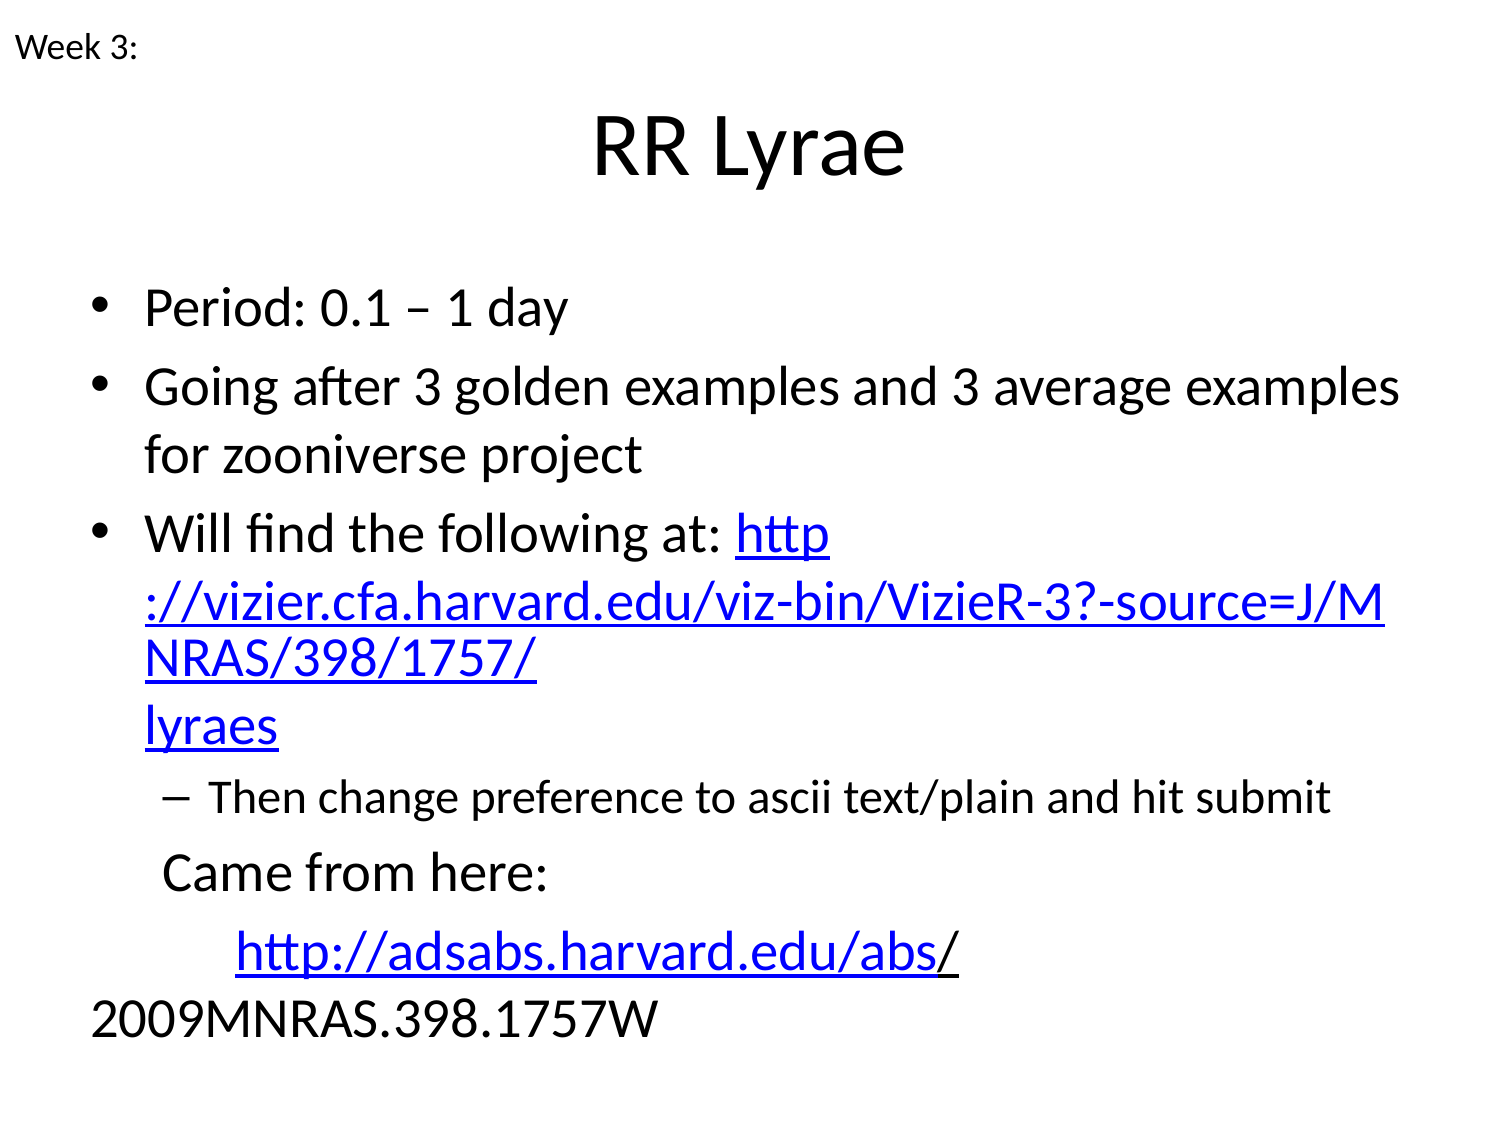

Week 3:
# RR Lyrae
Period: 0.1 – 1 day
Going after 3 golden examples and 3 average examples for zooniverse project
Will find the following at: http://vizier.cfa.harvard.edu/viz-bin/VizieR-3?-source=J/MNRAS/398/1757/lyraes
Then change preference to ascii text/plain and hit submit
Came from here:
	http://adsabs.harvard.edu/abs/				2009MNRAS.398.1757W